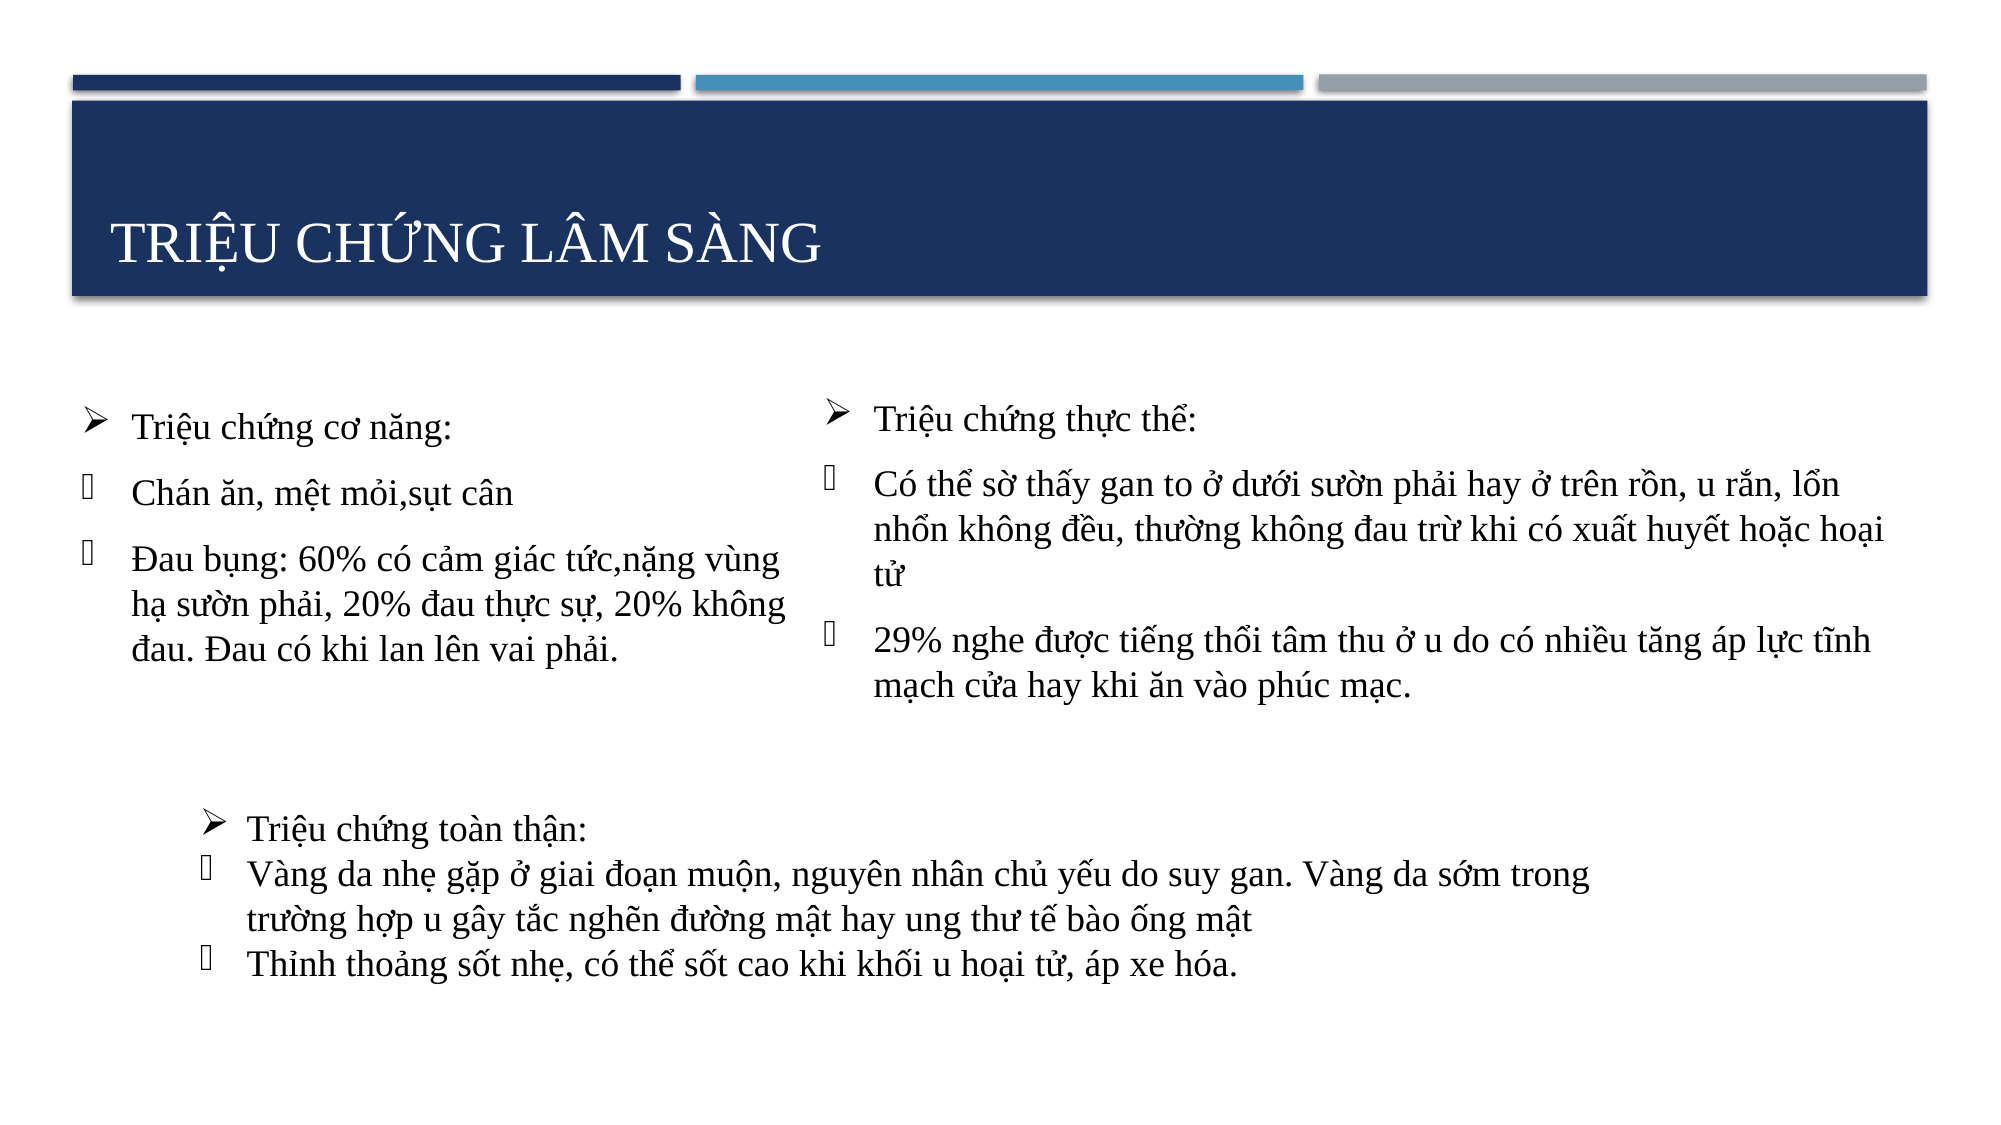

# TRIỆU CHỨNG lâm sàng
Triệu chứng cơ năng:
Chán ăn, mệt mỏi,sụt cân
Đau bụng: 60% có cảm giác tức,nặng vùng hạ sườn phải, 20% đau thực sự, 20% không đau. Đau có khi lan lên vai phải.
Triệu chứng thực thể:
Có thể sờ thấy gan to ở dưới sườn phải hay ở trên rồn, u rắn, lổn nhổn không đều, thường không đau trừ khi có xuất huyết hoặc hoại tử
29% nghe được tiếng thổi tâm thu ở u do có nhiều tăng áp lực tĩnh mạch cửa hay khi ăn vào phúc mạc.
Triệu chứng toàn thận:
Vàng da nhẹ gặp ở giai đoạn muộn, nguyên nhân chủ yếu do suy gan. Vàng da sớm trong trường hợp u gây tắc nghẽn đường mật hay ung thư tế bào ống mật
Thỉnh thoảng sốt nhẹ, có thể sốt cao khi khối u hoại tử, áp xe hóa.